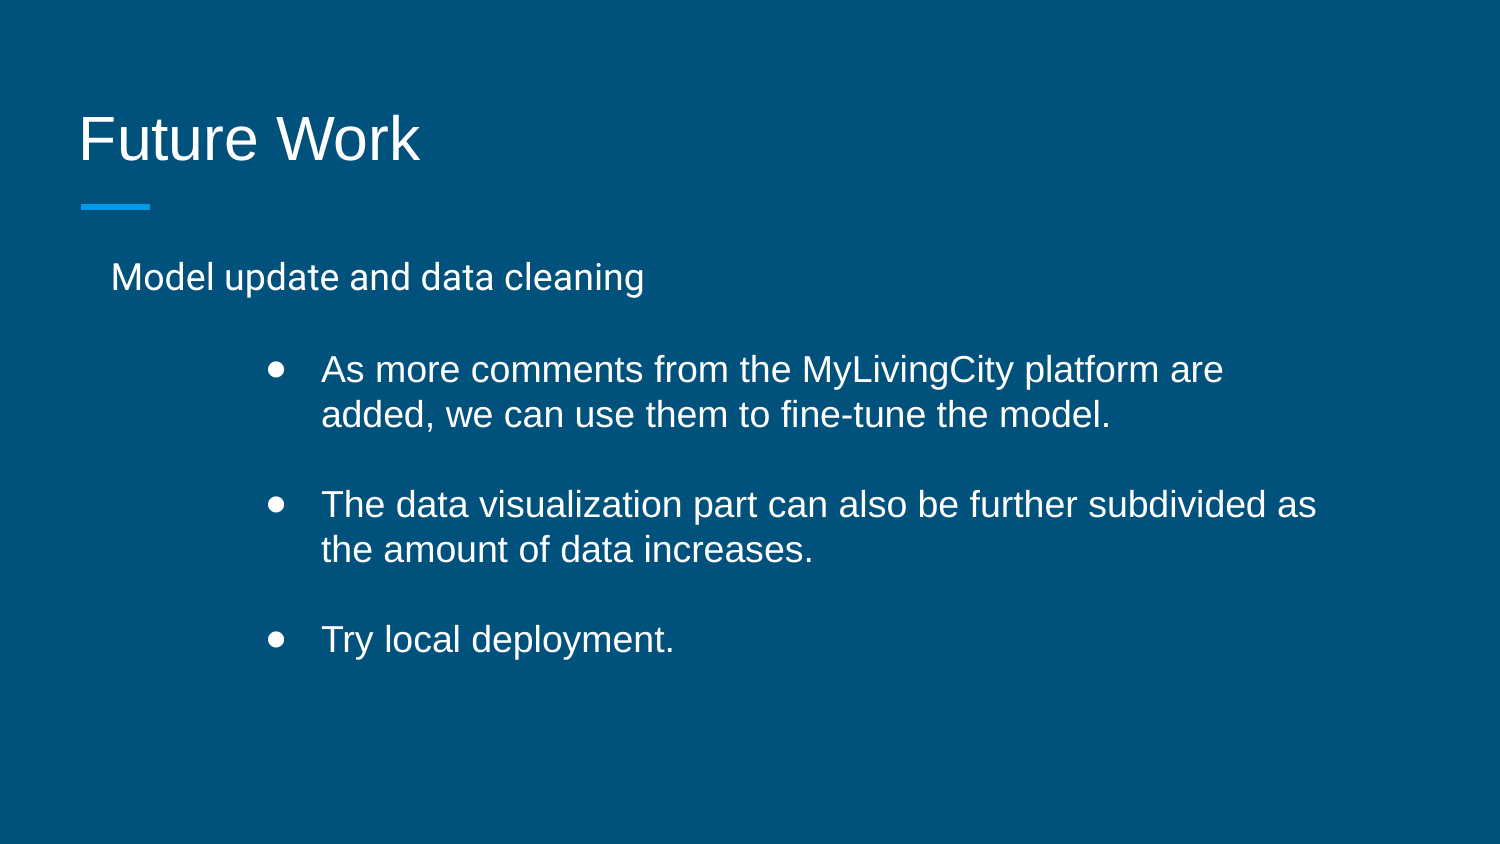

# Future Work
Model update and data cleaning
As more comments from the MyLivingCity platform are added, we can use them to fine-tune the model.

The data visualization part can also be further subdivided as the amount of data increases.

Try local deployment.